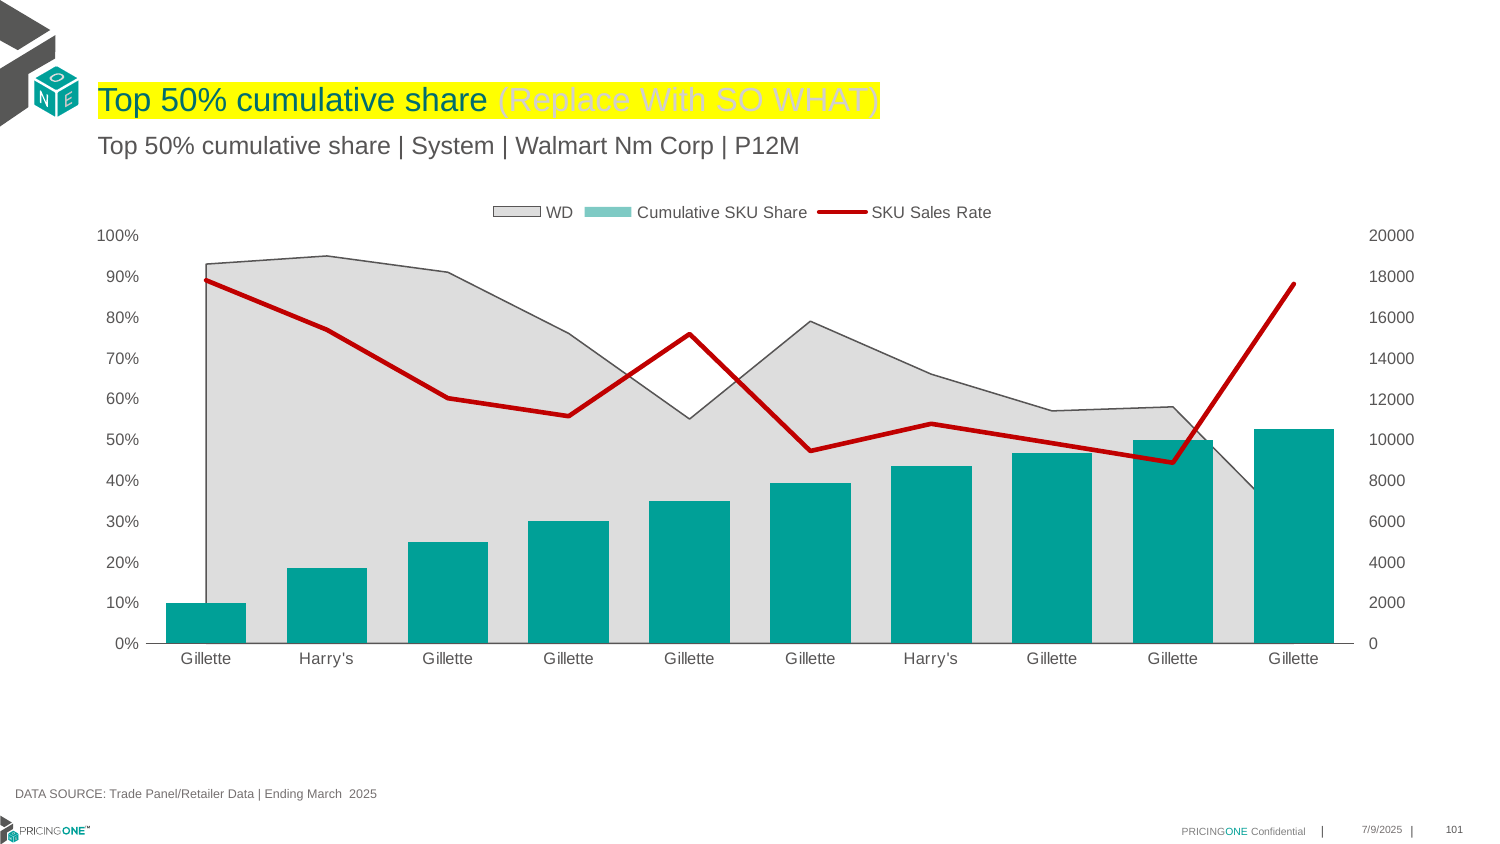

# Top 50% cumulative share (Replace With SO WHAT)
Top 50% cumulative share | System | Walmart Nm Corp | P12M

### Chart

| Category | WD | Cumulative SKU Share | SKU Sales Rate |
|---|---|---|---|
| Gillette | 0.93 | 0.09787061626319843 | 17807.139784946237 |
| Harry's | 0.95 | 0.18419395078953005 | 15375.505263157895 |
| Gillette | 0.91 | 0.24884344568792582 | 12021.21978021978 |
| Gillette | 0.76 | 0.2988711273455536 | 11138.368421052632 |
| Gillette | 0.55 | 0.34819258396336095 | 15173.927272727271 |
| Gillette | 0.79 | 0.3922251537620342 | 9431.303797468354 |
| Harry's | 0.66 | 0.43422905519736715 | 10768.878787878788 |
| Gillette | 0.57 | 0.4672995940181144 | 9817.280701754387 |
| Gillette | 0.58 | 0.4976561011460821 | 8856.224137931036 |
| Gillette | 0.28 | 0.5268228997990184 | 17626.071428571428 |
DATA SOURCE: Trade Panel/Retailer Data | Ending March  2025

7/9/2025
101